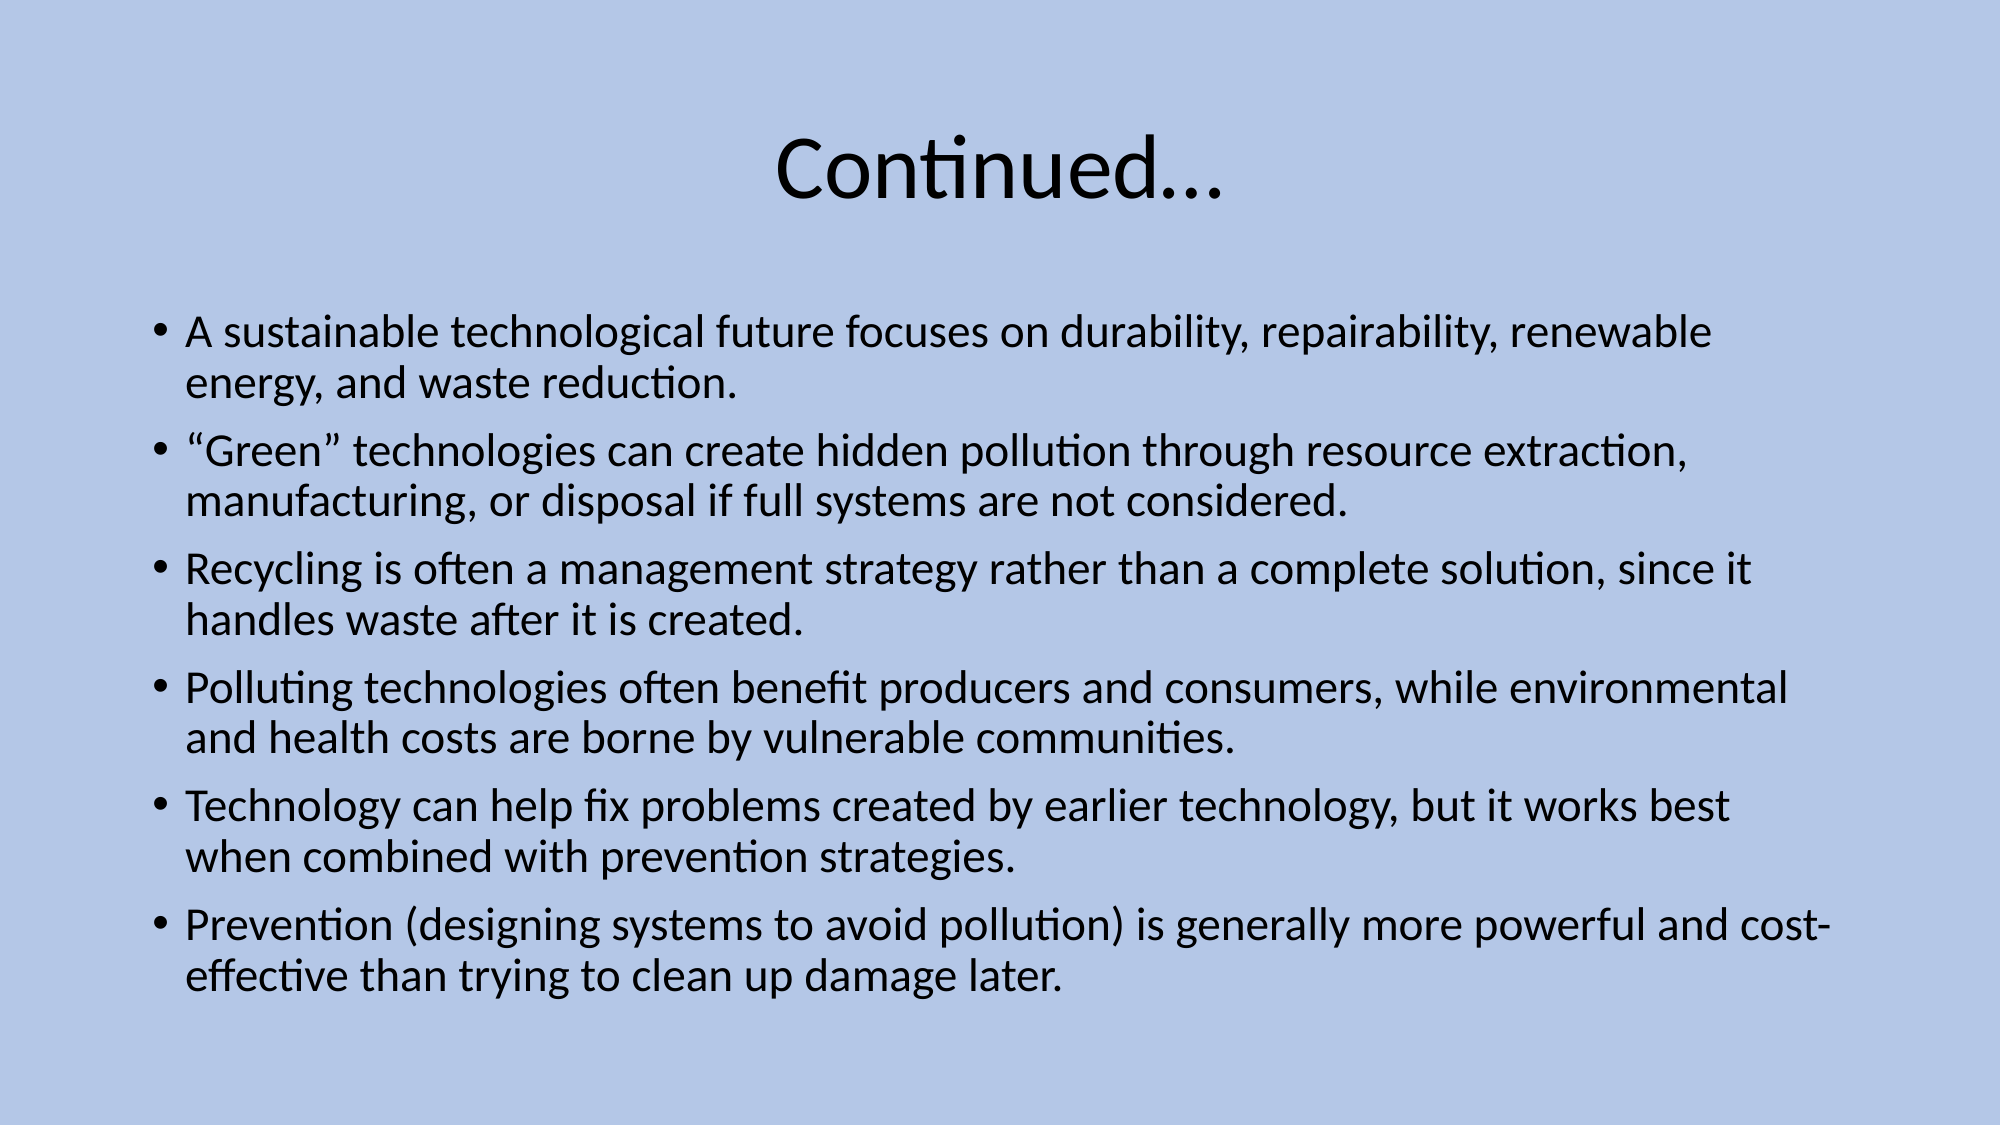

# Continued…
A sustainable technological future focuses on durability, repairability, renewable energy, and waste reduction.
“Green” technologies can create hidden pollution through resource extraction, manufacturing, or disposal if full systems are not considered.
Recycling is often a management strategy rather than a complete solution, since it handles waste after it is created.
Polluting technologies often benefit producers and consumers, while environmental and health costs are borne by vulnerable communities.
Technology can help fix problems created by earlier technology, but it works best when combined with prevention strategies.
Prevention (designing systems to avoid pollution) is generally more powerful and cost-effective than trying to clean up damage later.